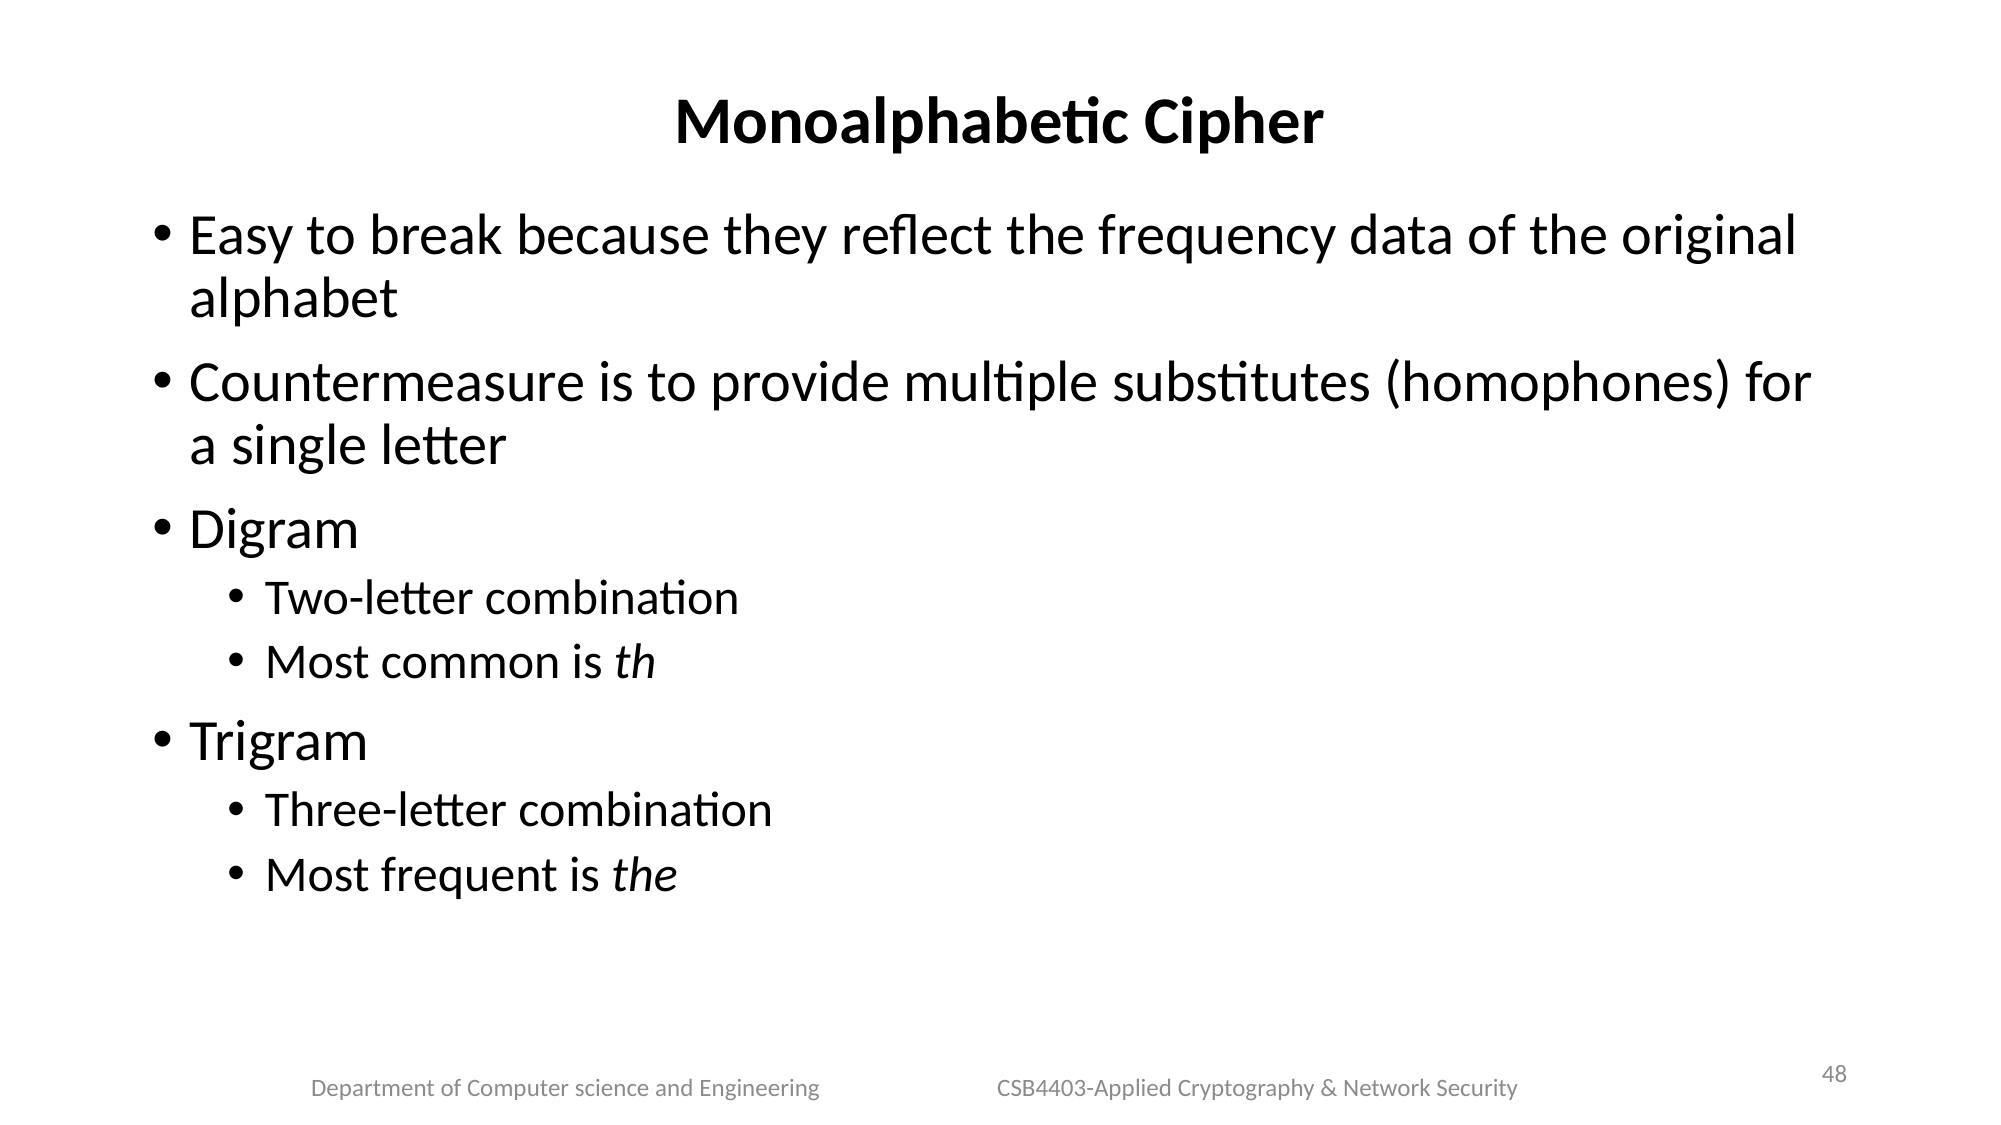

# Monoalphabetic Cipher
Easy to break because they reflect the frequency data of the original alphabet
Countermeasure is to provide multiple substitutes (homophones) for a single letter
Digram
Two-letter combination
Most common is th
Trigram
Three-letter combination
Most frequent is the

48
Department of Computer science and Engineering                               CSB4403-Applied Cryptography & Network Security